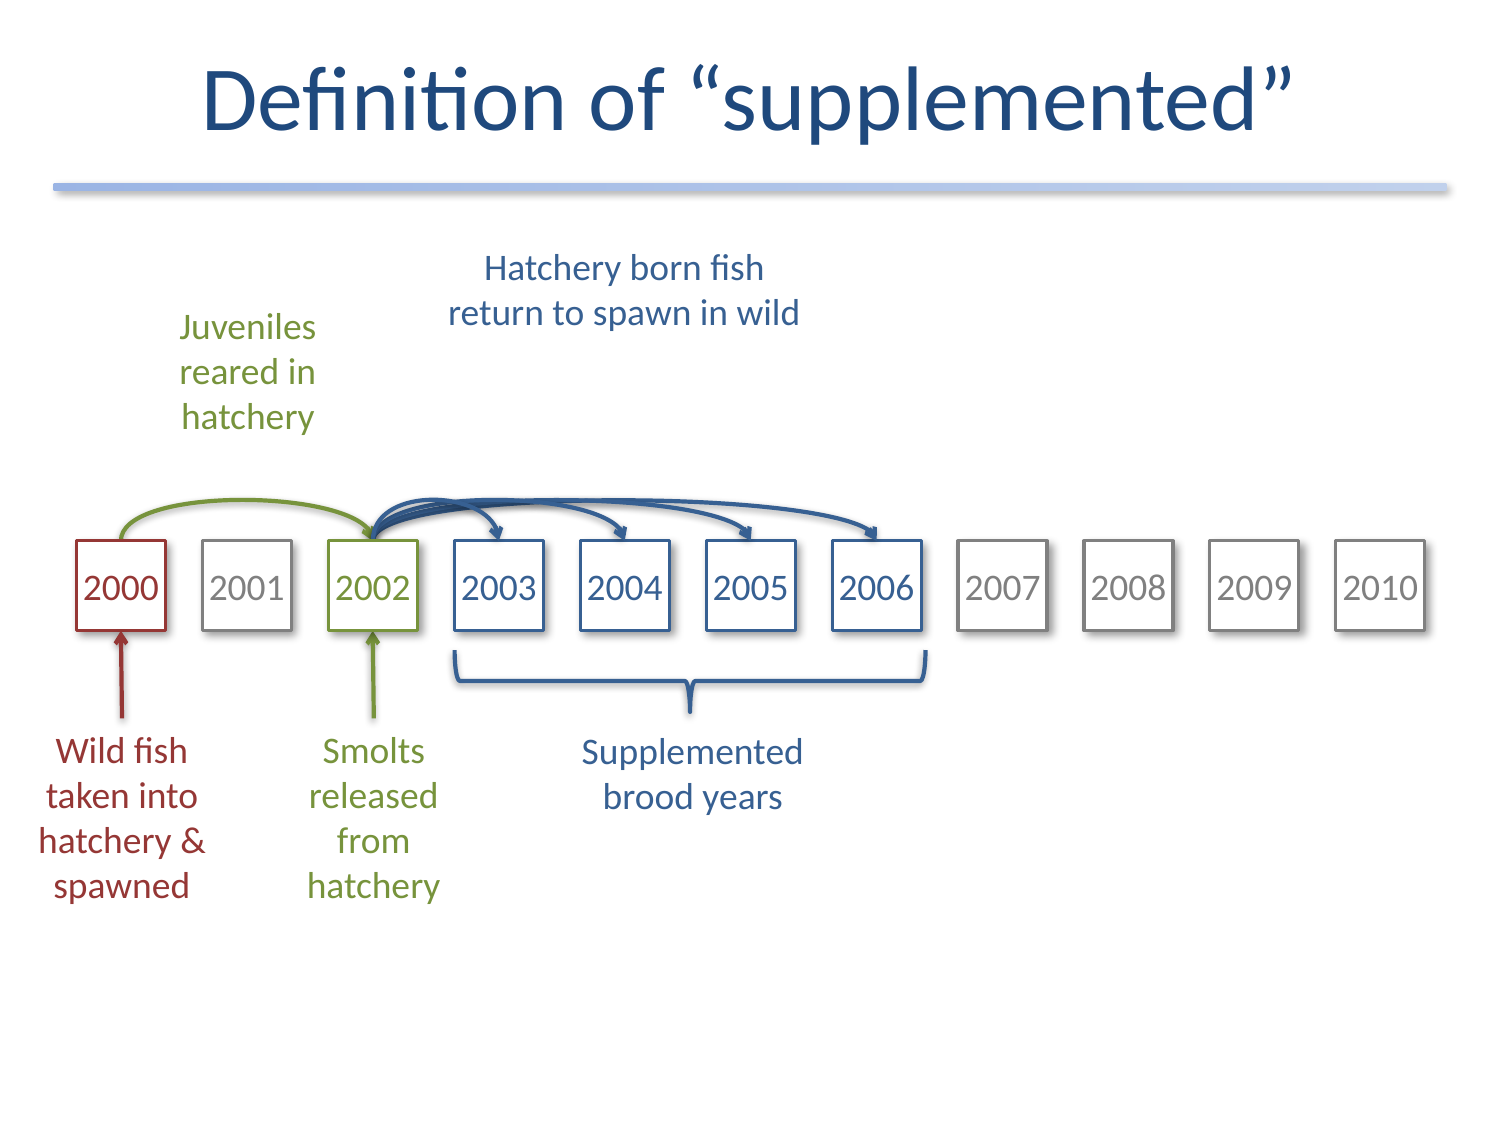

# Definition of “supplemented”

Hatchery born fish return to spawn in wild
Juveniles reared in hatchery

2000
2001
2002
2003
2004
2005
2006
2007
2008
2009
2010
Wild fish taken into hatchery & spawned
Smolts released from hatchery
Supplemented brood years